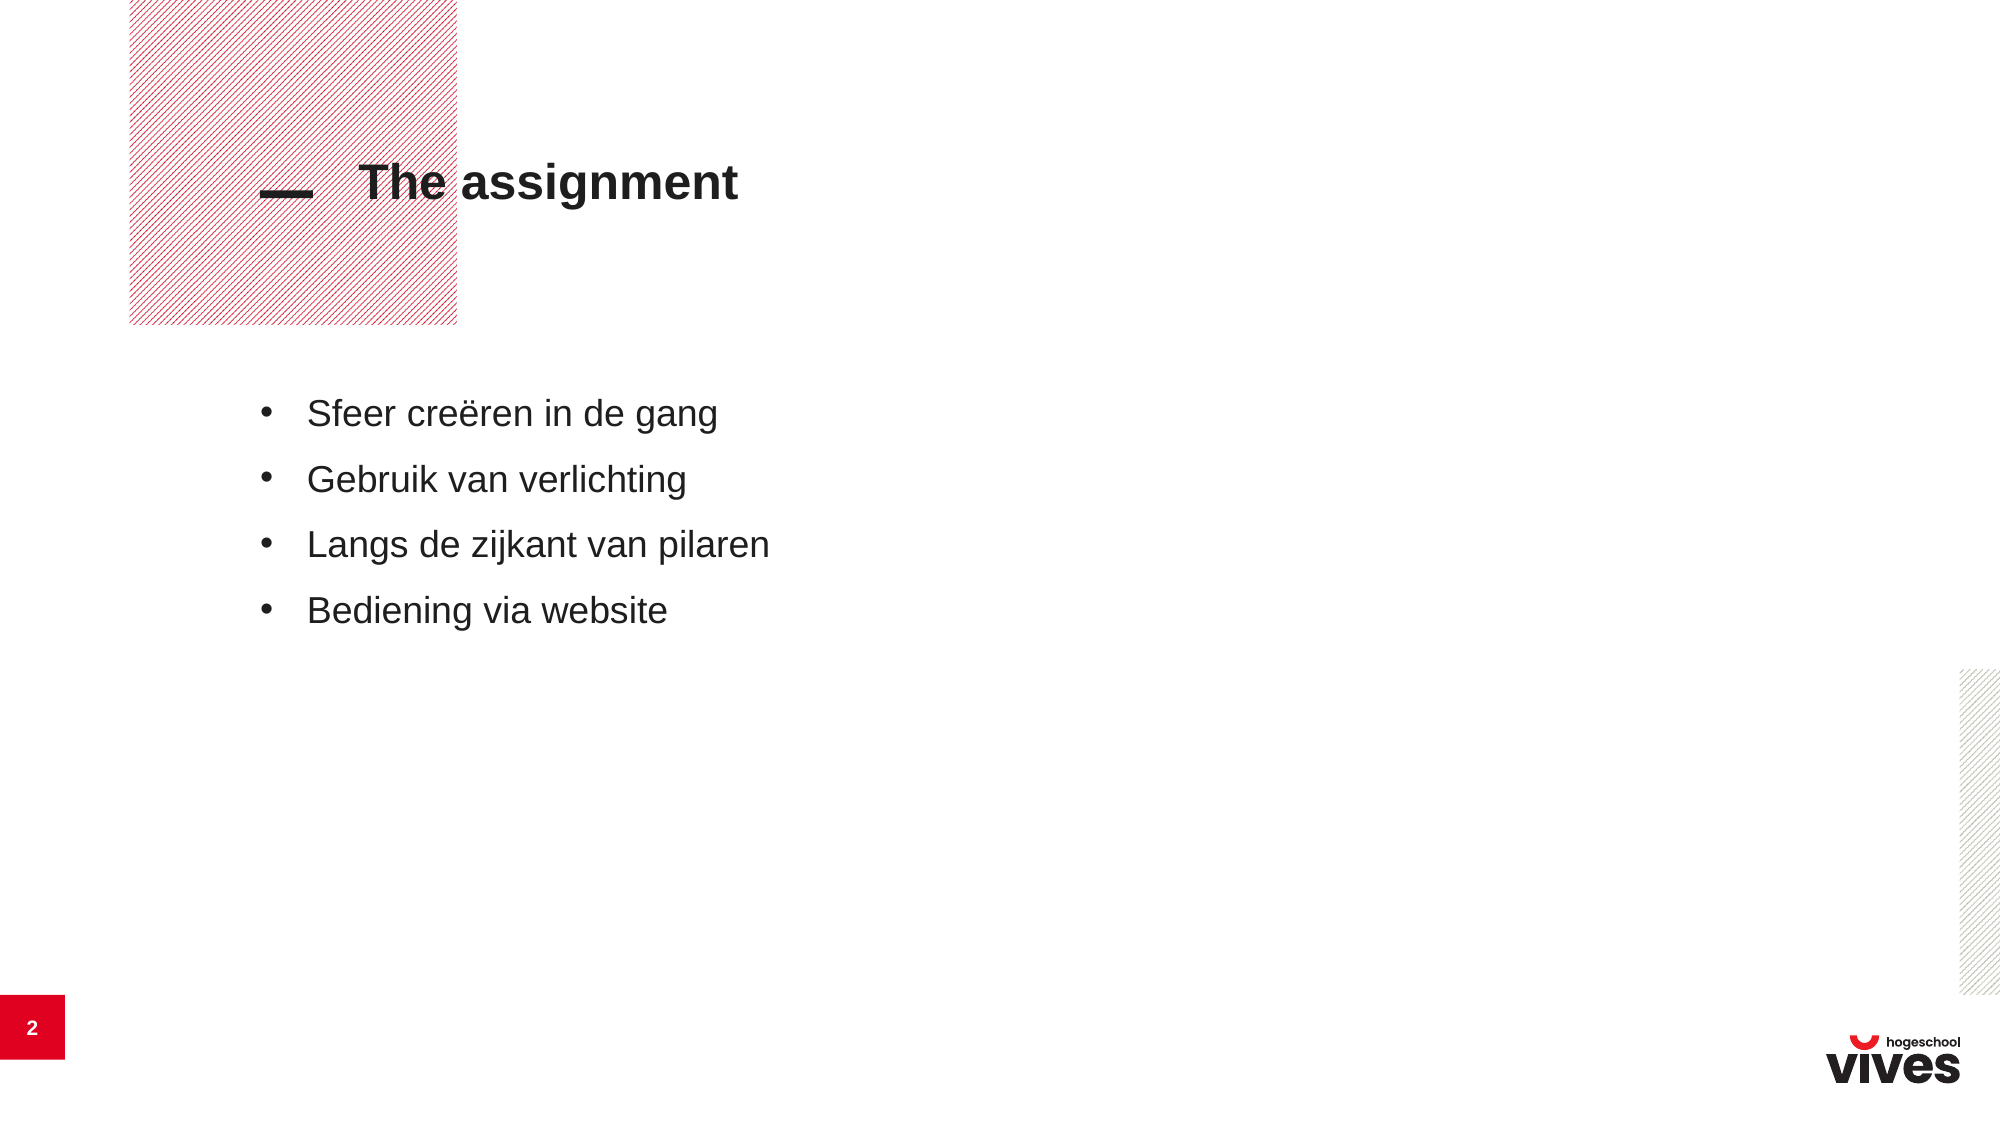

# The assignment
Sfeer creëren in de gang
Gebruik van verlichting
Langs de zijkant van pilaren
Bediening via website